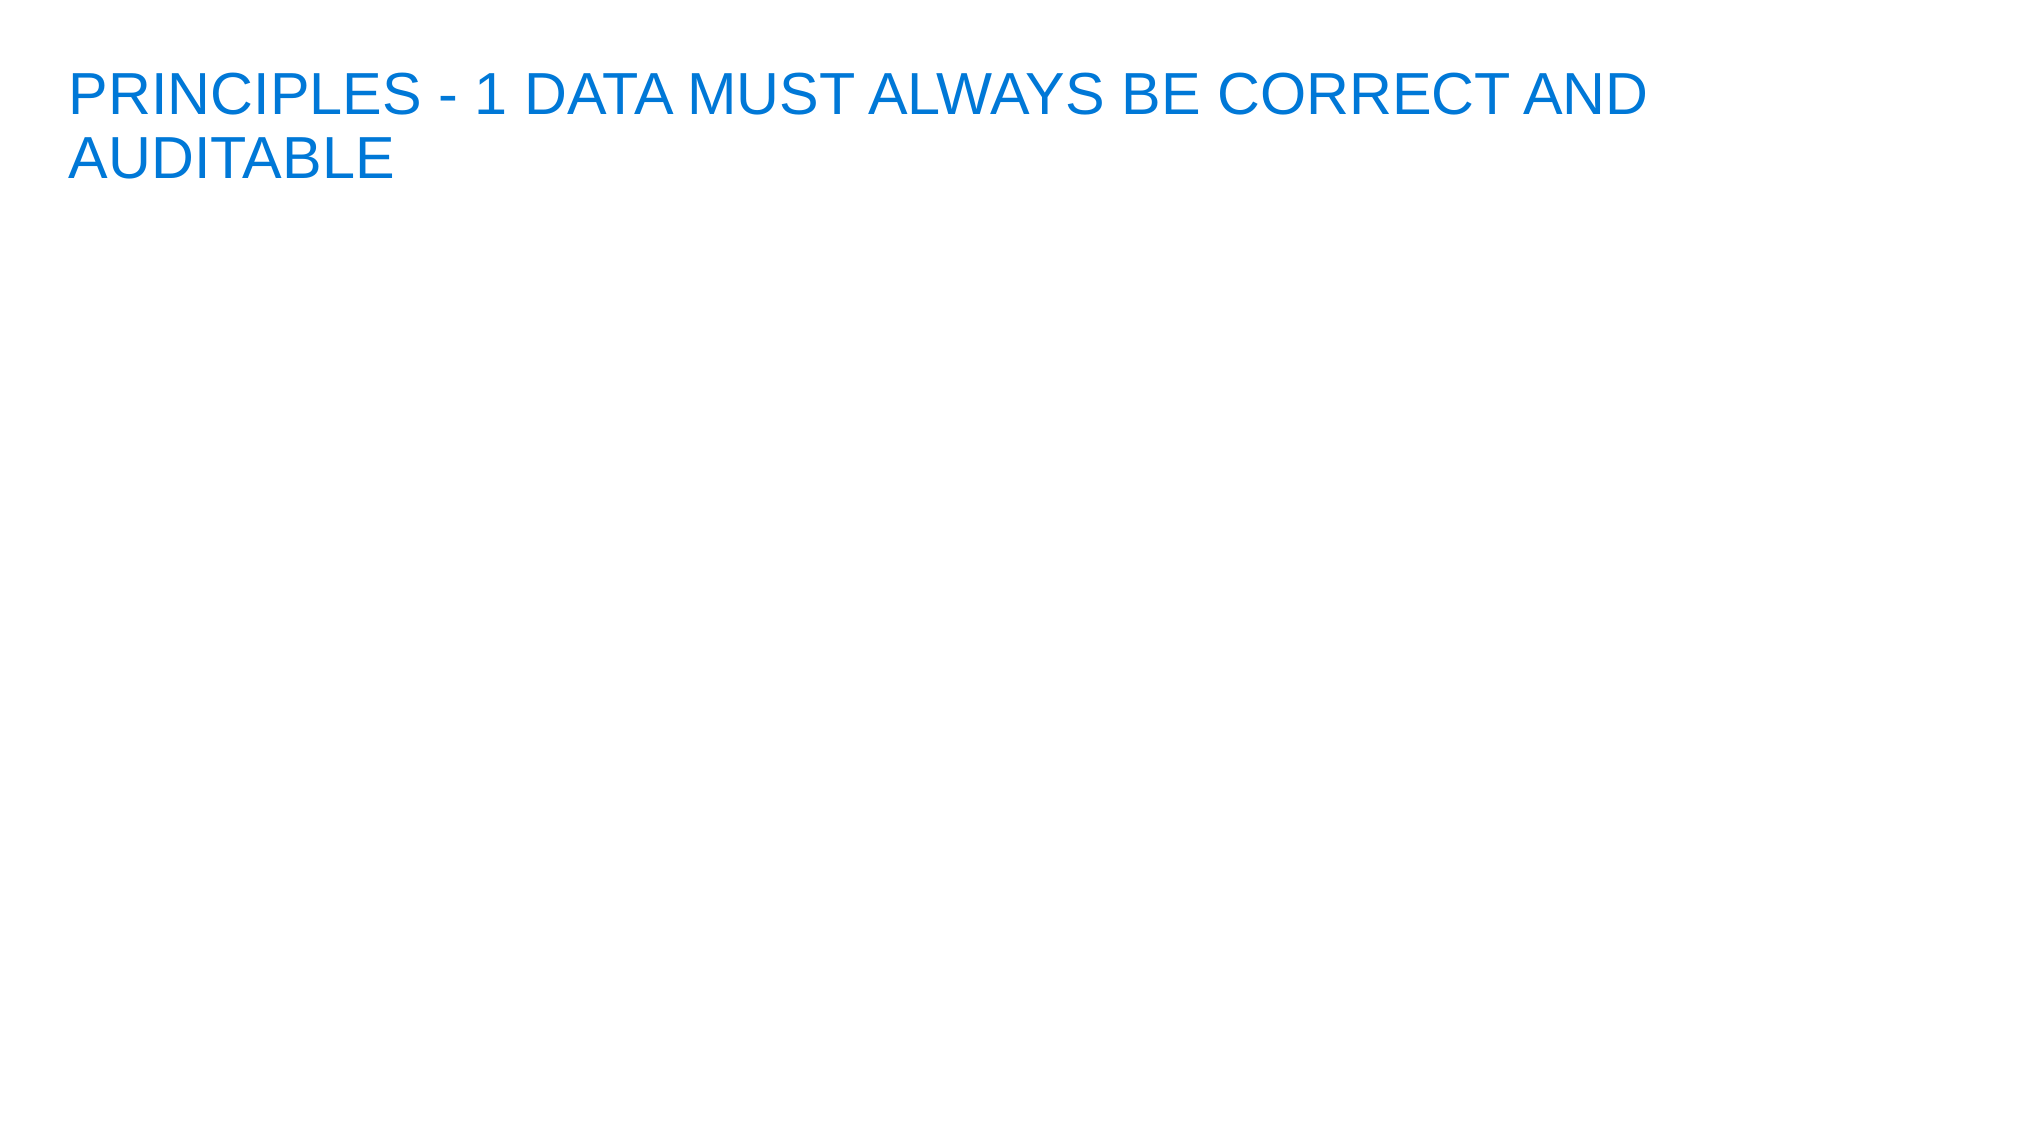

# Principles - 1 Data Must Always be correct and auditable